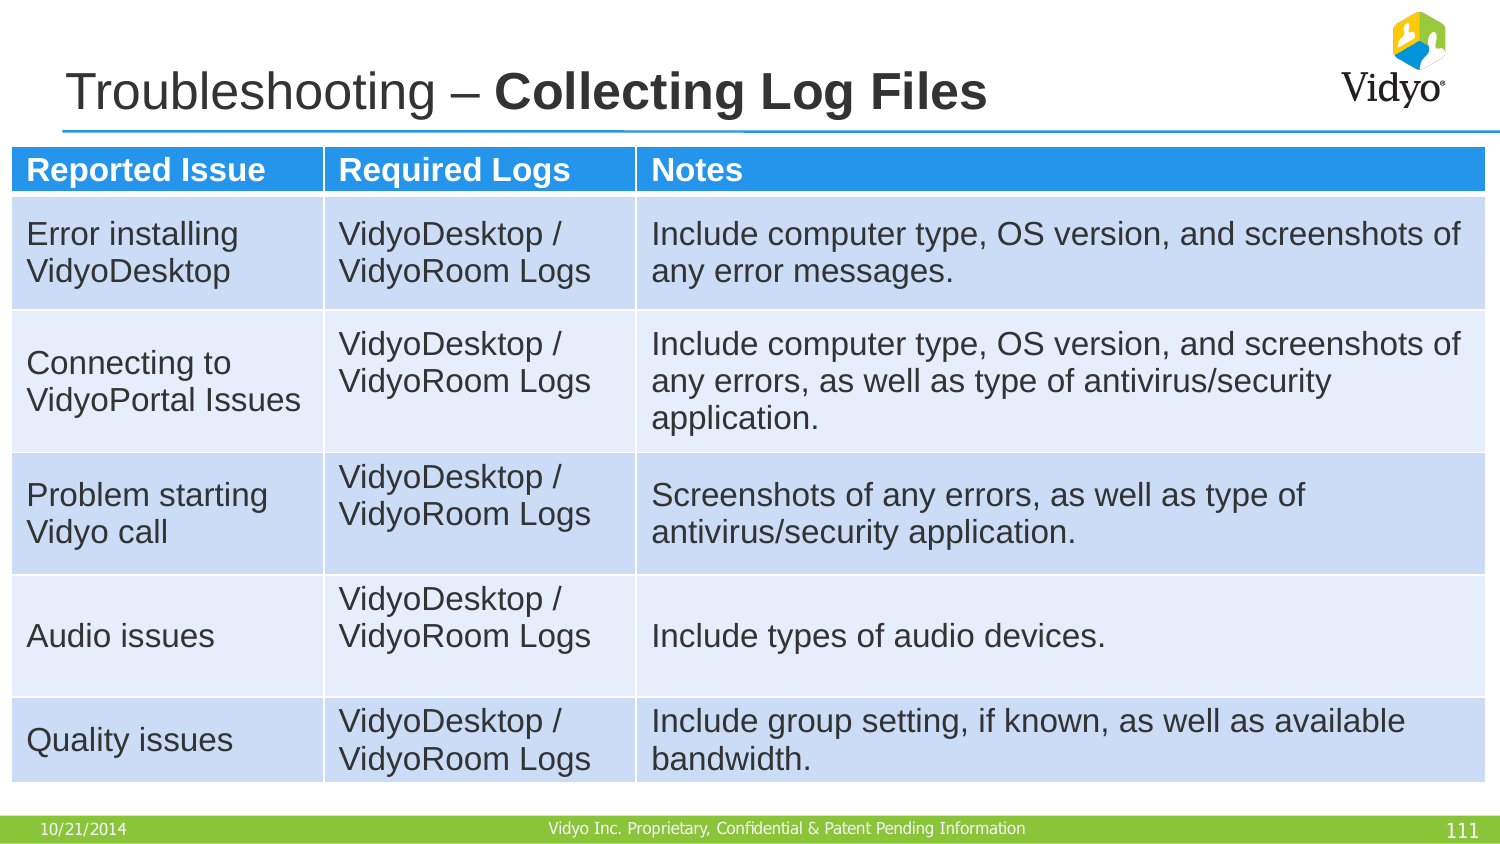

# Troubleshooting – Collecting Log Files
| Reported Issue | Required Logs | Notes |
| --- | --- | --- |
| Error installing VidyoDesktop | VidyoDesktop / VidyoRoom Logs | Include computer type, OS version, and screenshots of any error messages. |
| Connecting to VidyoPortal Issues | VidyoDesktop / VidyoRoom Logs | Include computer type, OS version, and screenshots of any errors, as well as type of antivirus/security application. |
| Problem starting Vidyo call | VidyoDesktop / VidyoRoom Logs | Screenshots of any errors, as well as type of antivirus/security application. |
| Audio issues | VidyoDesktop / VidyoRoom Logs | Include types of audio devices. |
| Quality issues | VidyoDesktop / VidyoRoom Logs | Include group setting, if known, as well as available bandwidth. |